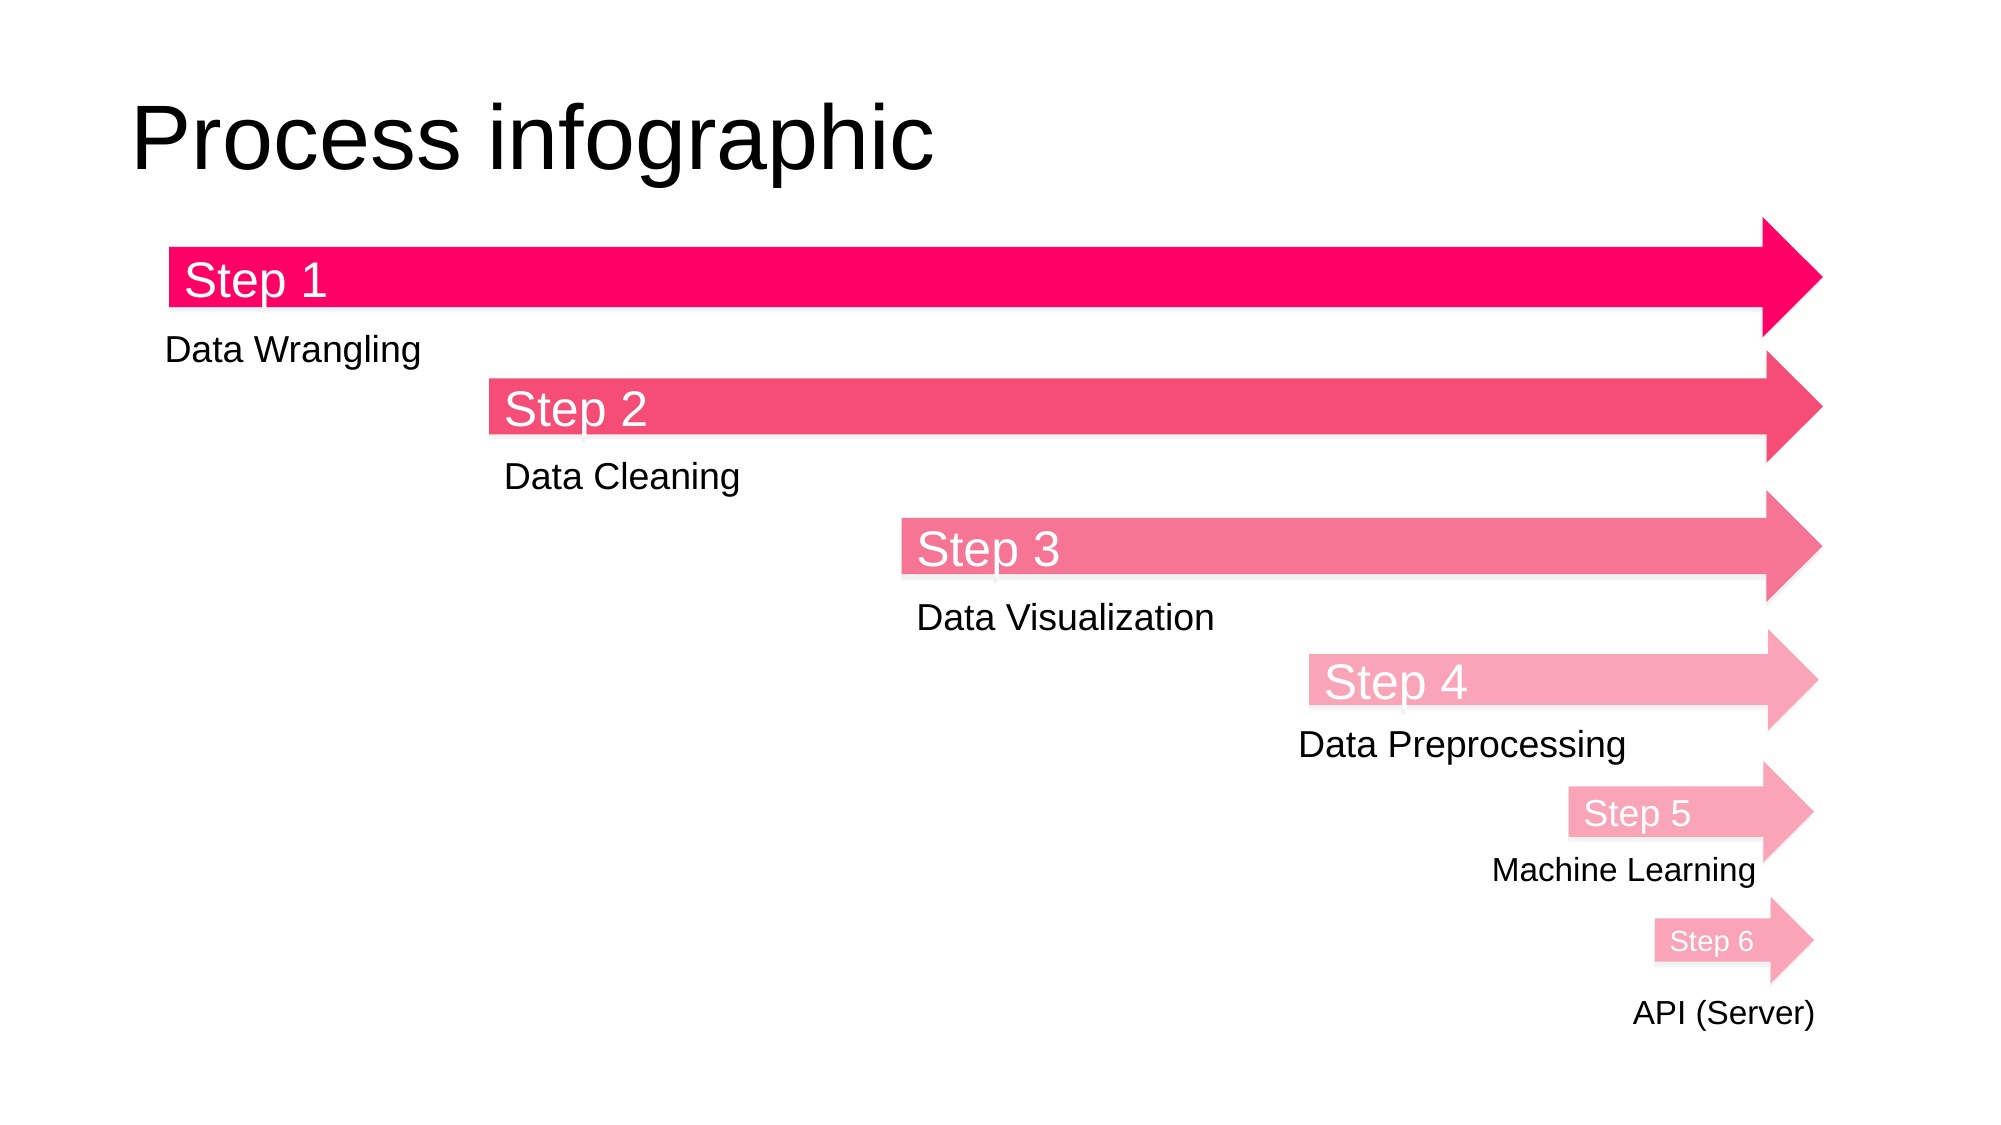

# Process infographic

Step 1
Data Wrangling
Step 2
Data Cleaning
Step 3
Data Visualization
Step 4
Data Preprocessing
Step 5
Machine Learning
Step 6
API (Server)